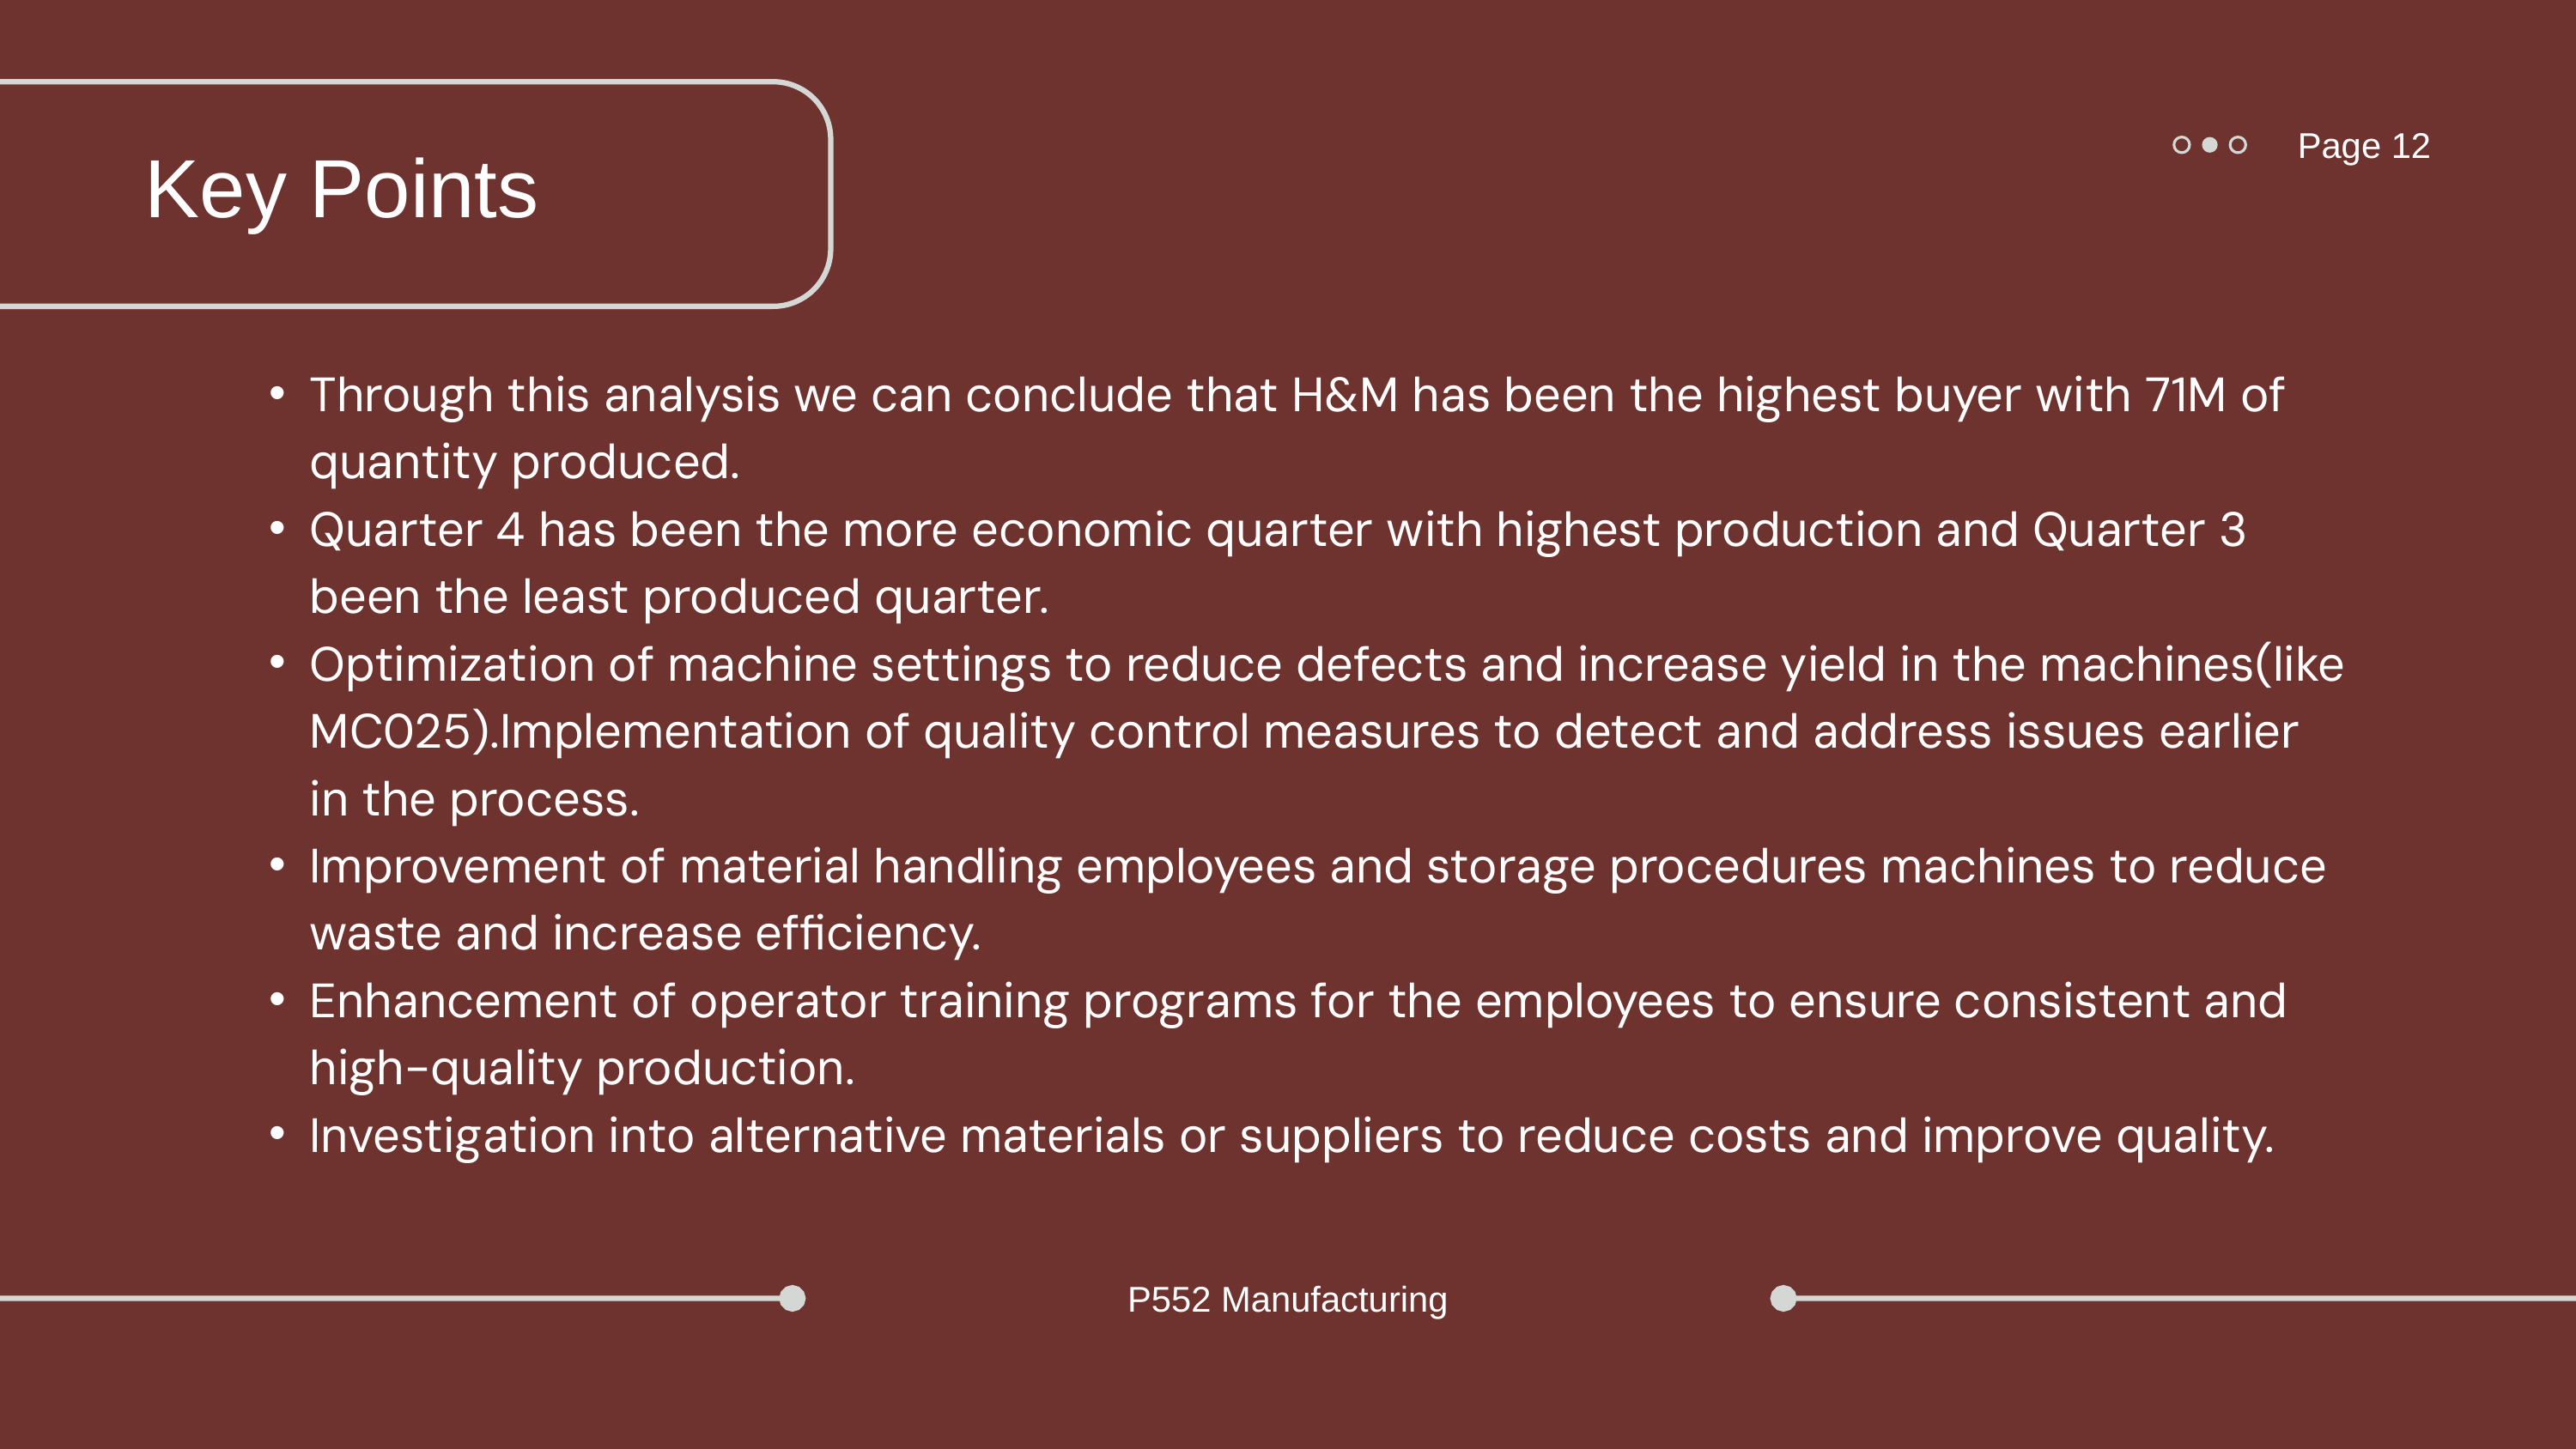

Page 12

Key Points
Through this analysis we can conclude that H&M has been the highest buyer with 71M of quantity produced.
Quarter 4 has been the more economic quarter with highest production and Quarter 3 been the least produced quarter.
Optimization of machine settings to reduce defects and increase yield in the machines(like MC025).Implementation of quality control measures to detect and address issues earlier in the process.
Improvement of material handling employees and storage procedures machines to reduce waste and increase efficiency.
Enhancement of operator training programs for the employees to ensure consistent and high-quality production.
Investigation into alternative materials or suppliers to reduce costs and improve quality.

P552 Manufacturing